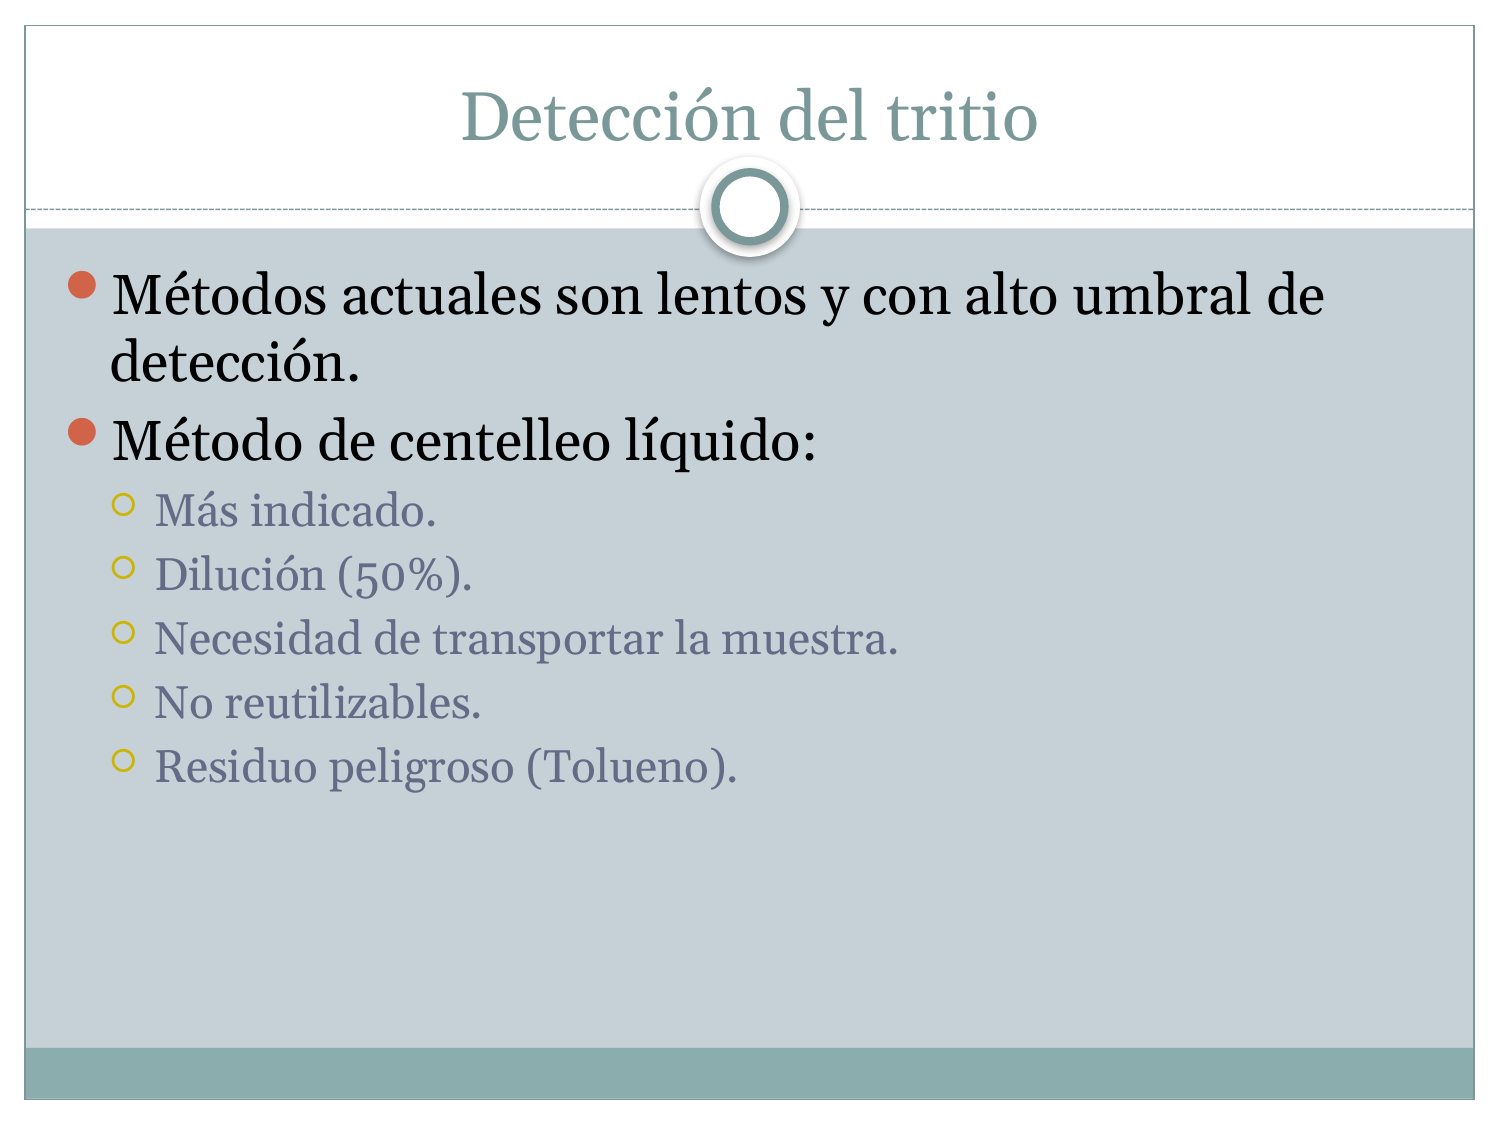

# Detección del tritio
Métodos actuales son lentos y con alto umbral de detección.
Método de centelleo líquido:
Más indicado.
Dilución (50%).
Necesidad de transportar la muestra.
No reutilizables.
Residuo peligroso (Tolueno).